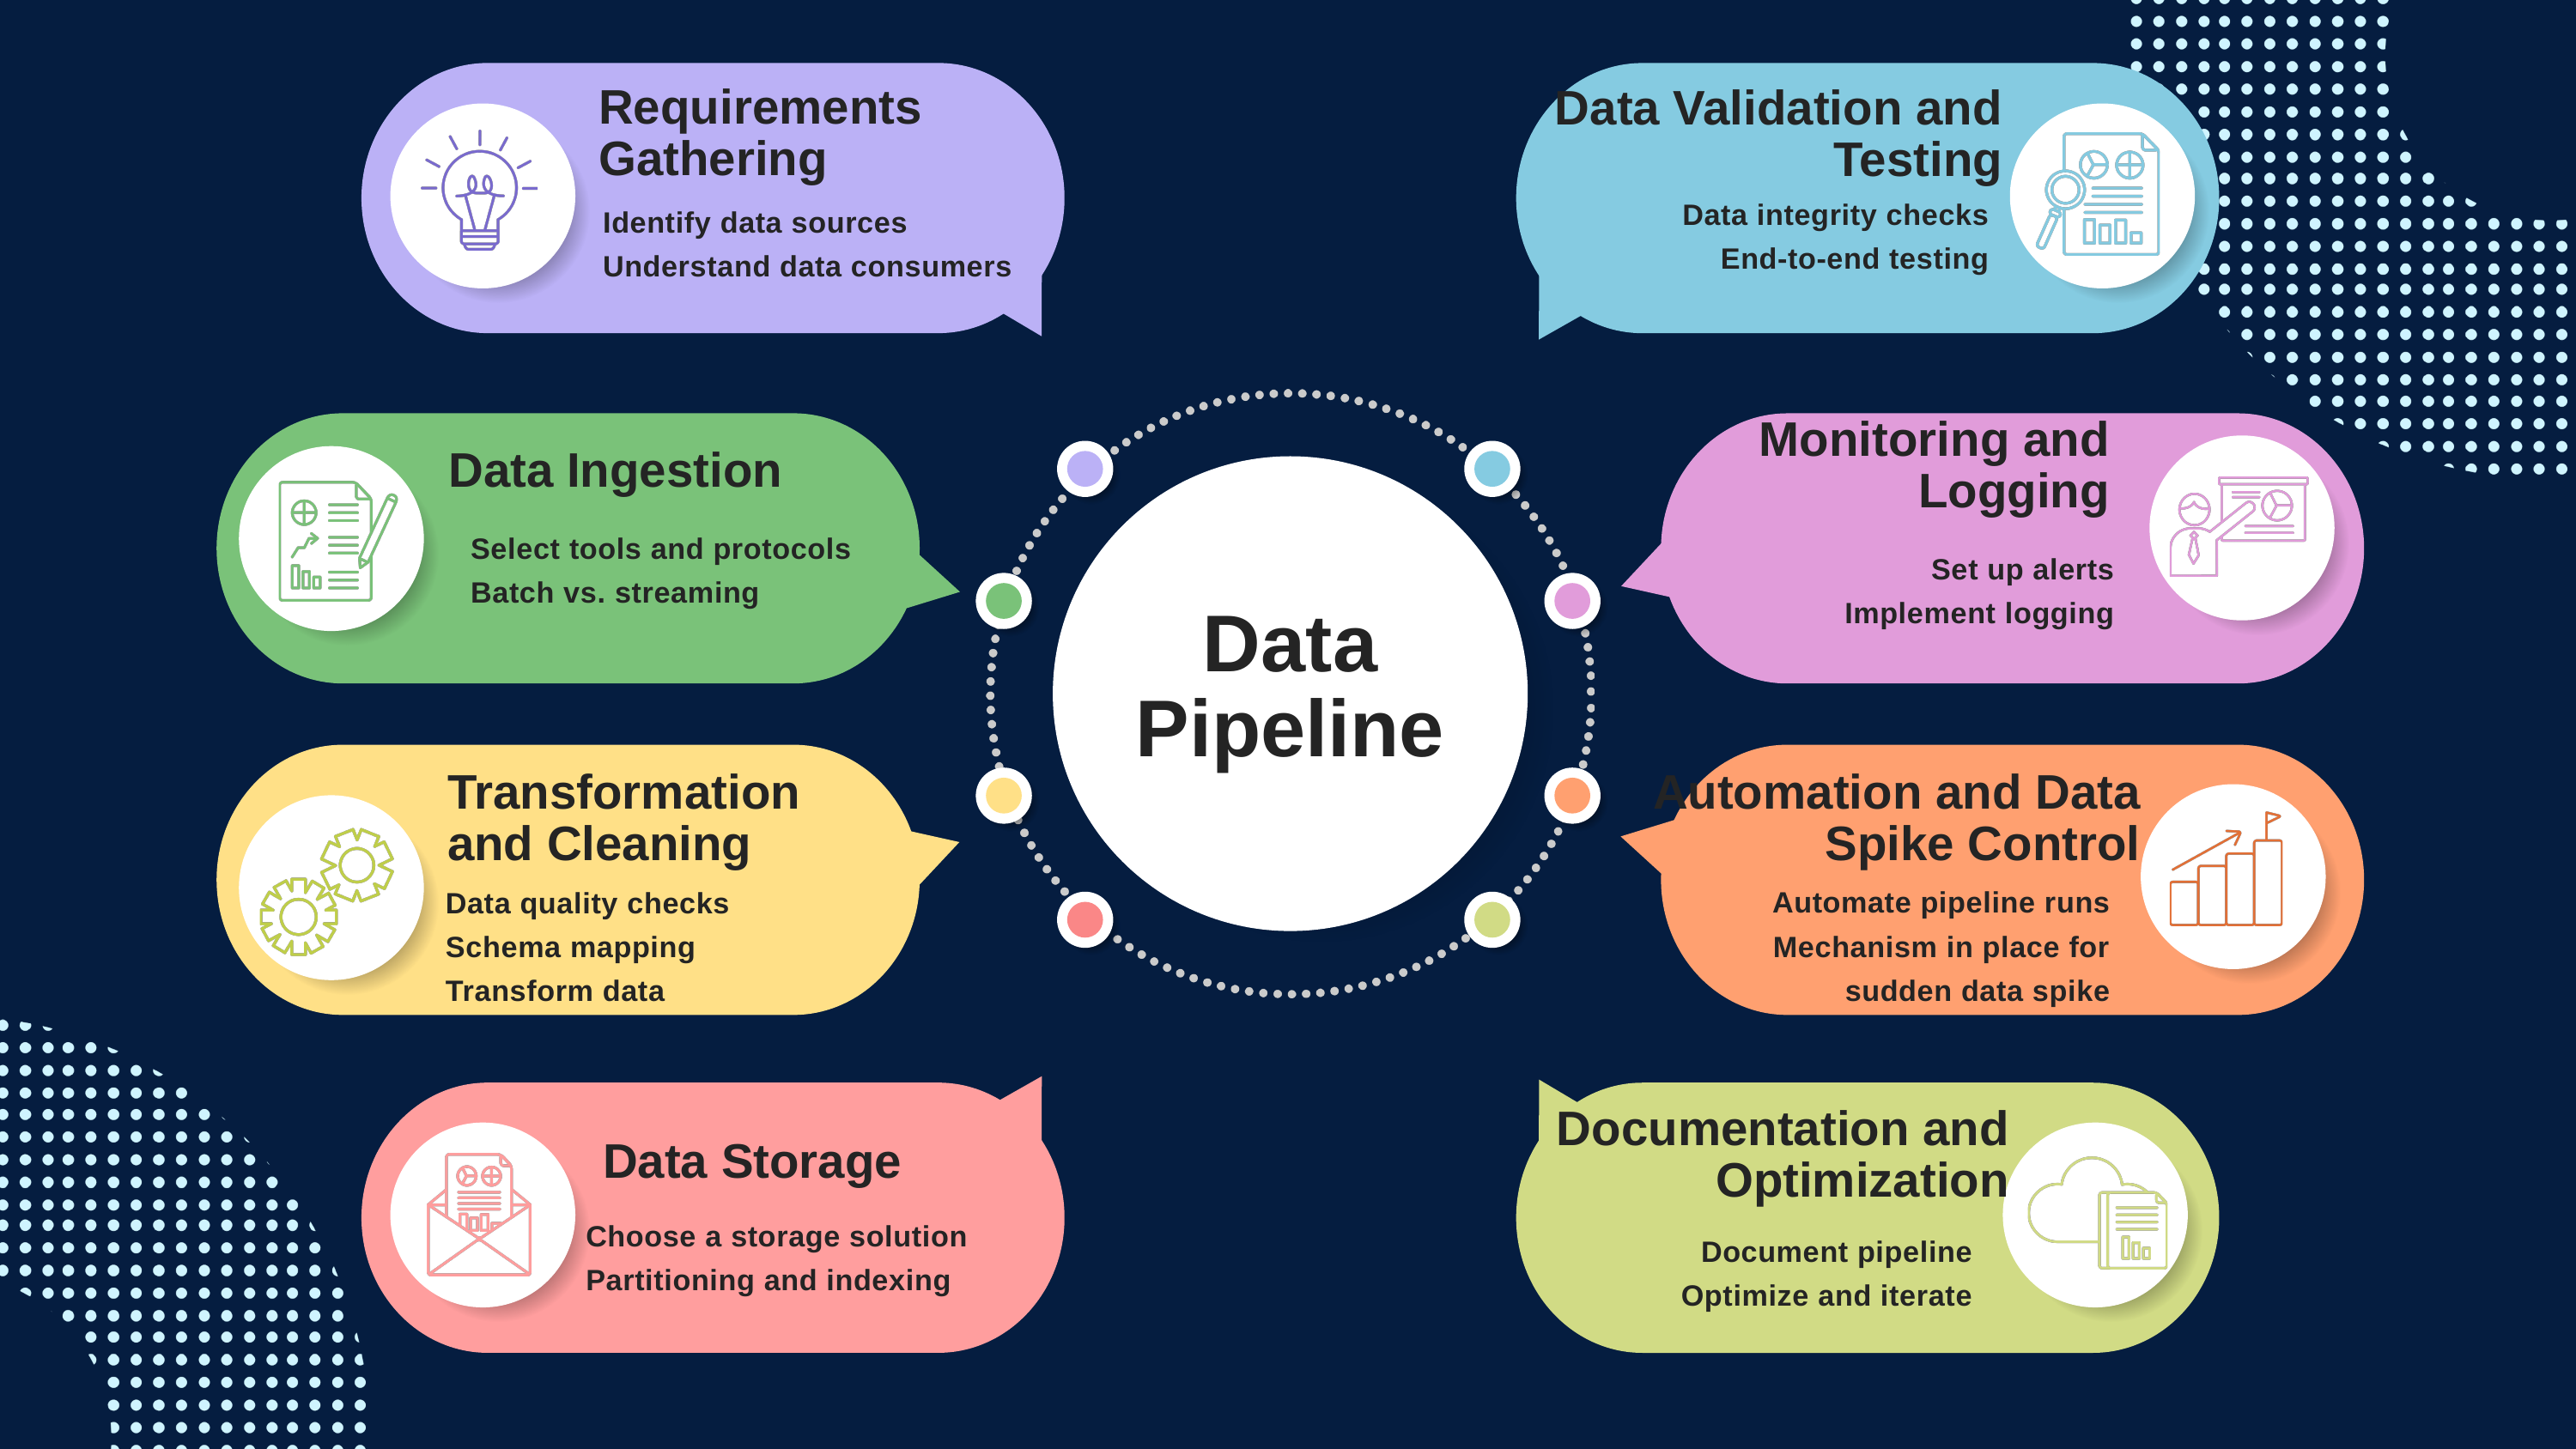

Requirements Gathering
Data Validation and Testing

Data integrity checks
End-to-end testing
Identify data sources
Understand data consumers

Monitoring and Logging

Data Ingestion

Select tools and protocols
Batch vs. streaming

Set up alerts
Implement logging

Data Pipeline

Automation and Data Spike Control
Transformation and Cleaning

Automate pipeline runs
Mechanism in place for sudden data spike
Data quality checks
Schema mapping
Transform data

Documentation and Optimization

Data Storage

Choose a storage solution
Partitioning and indexing
Document pipeline
Optimize and iterate